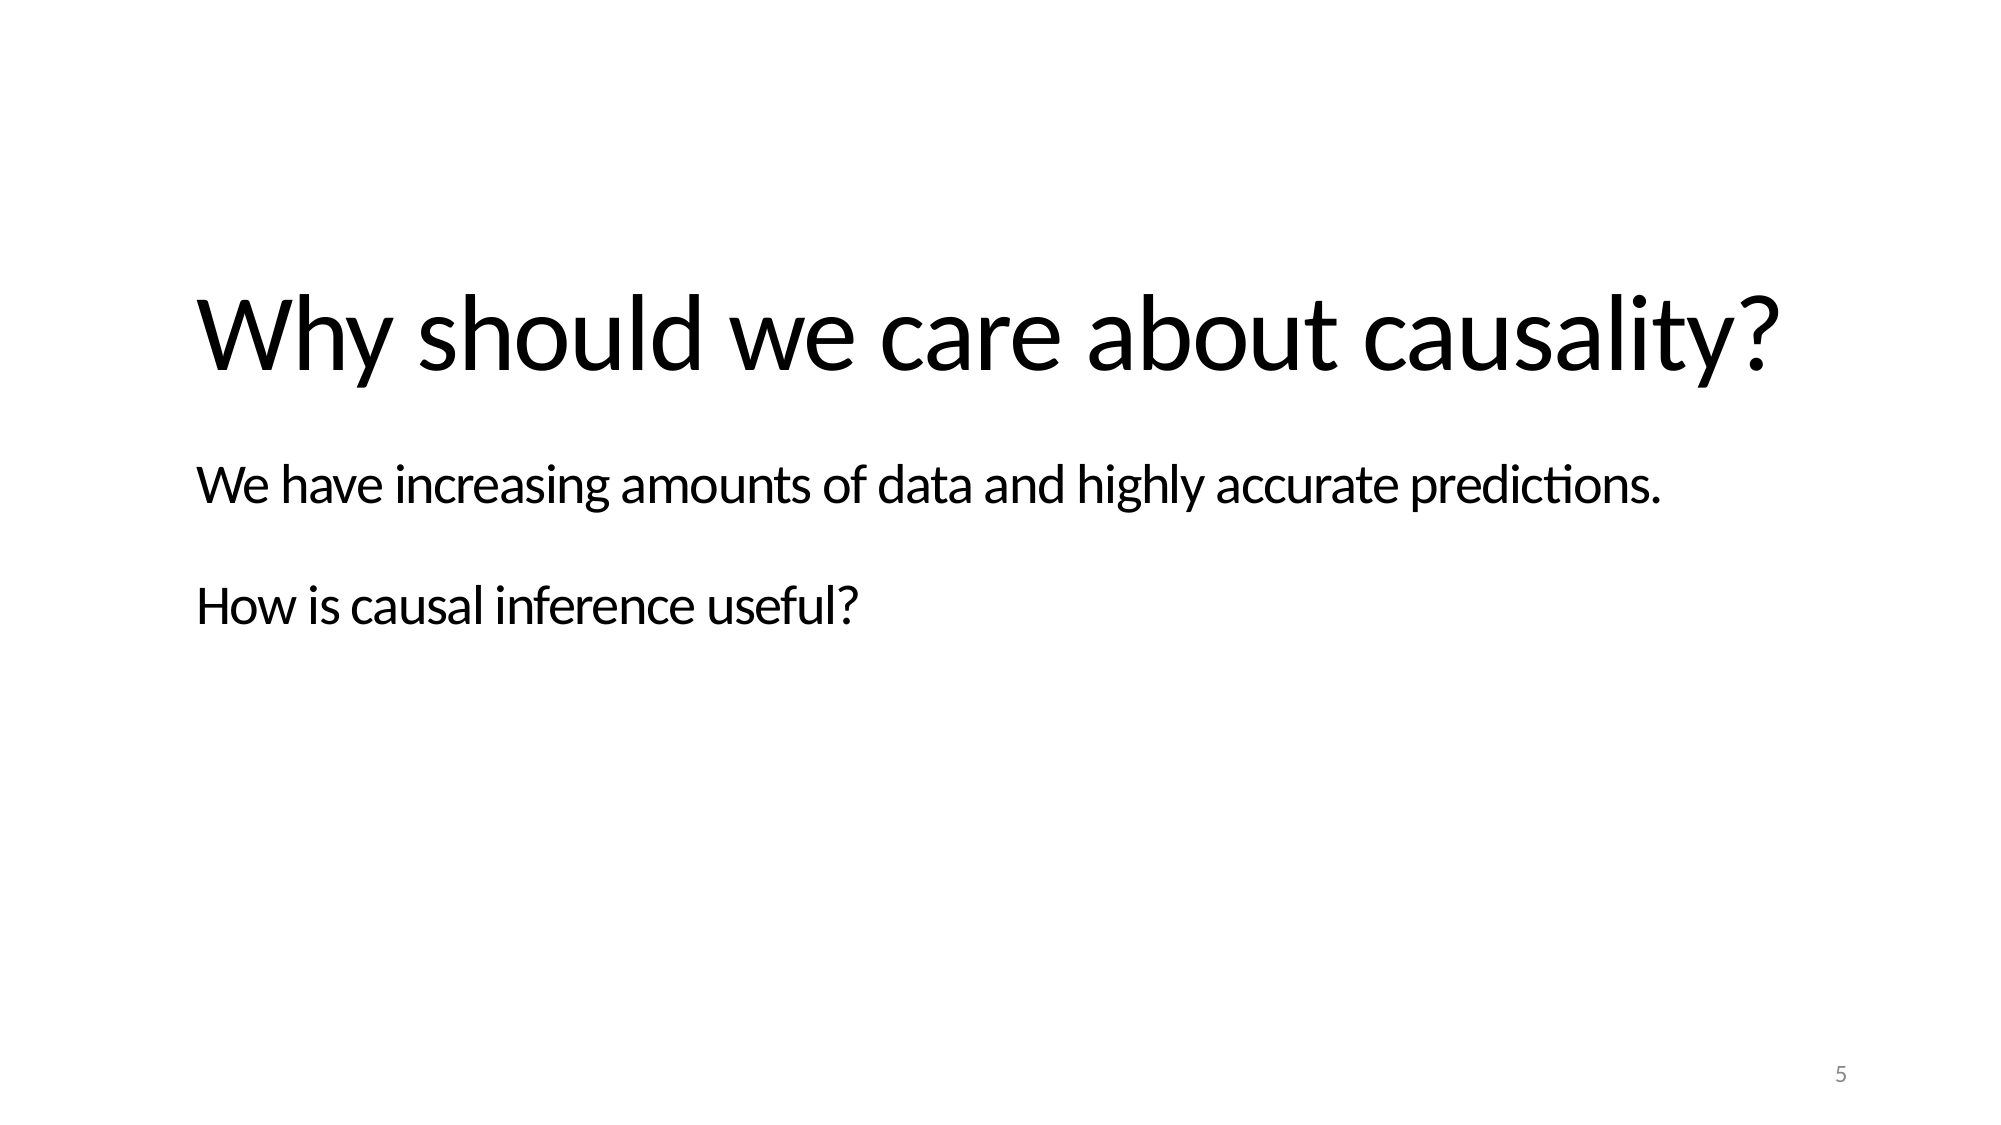

# Why should we care about causality? We have increasing amounts of data and highly accurate predictions. How is causal inference useful?
5